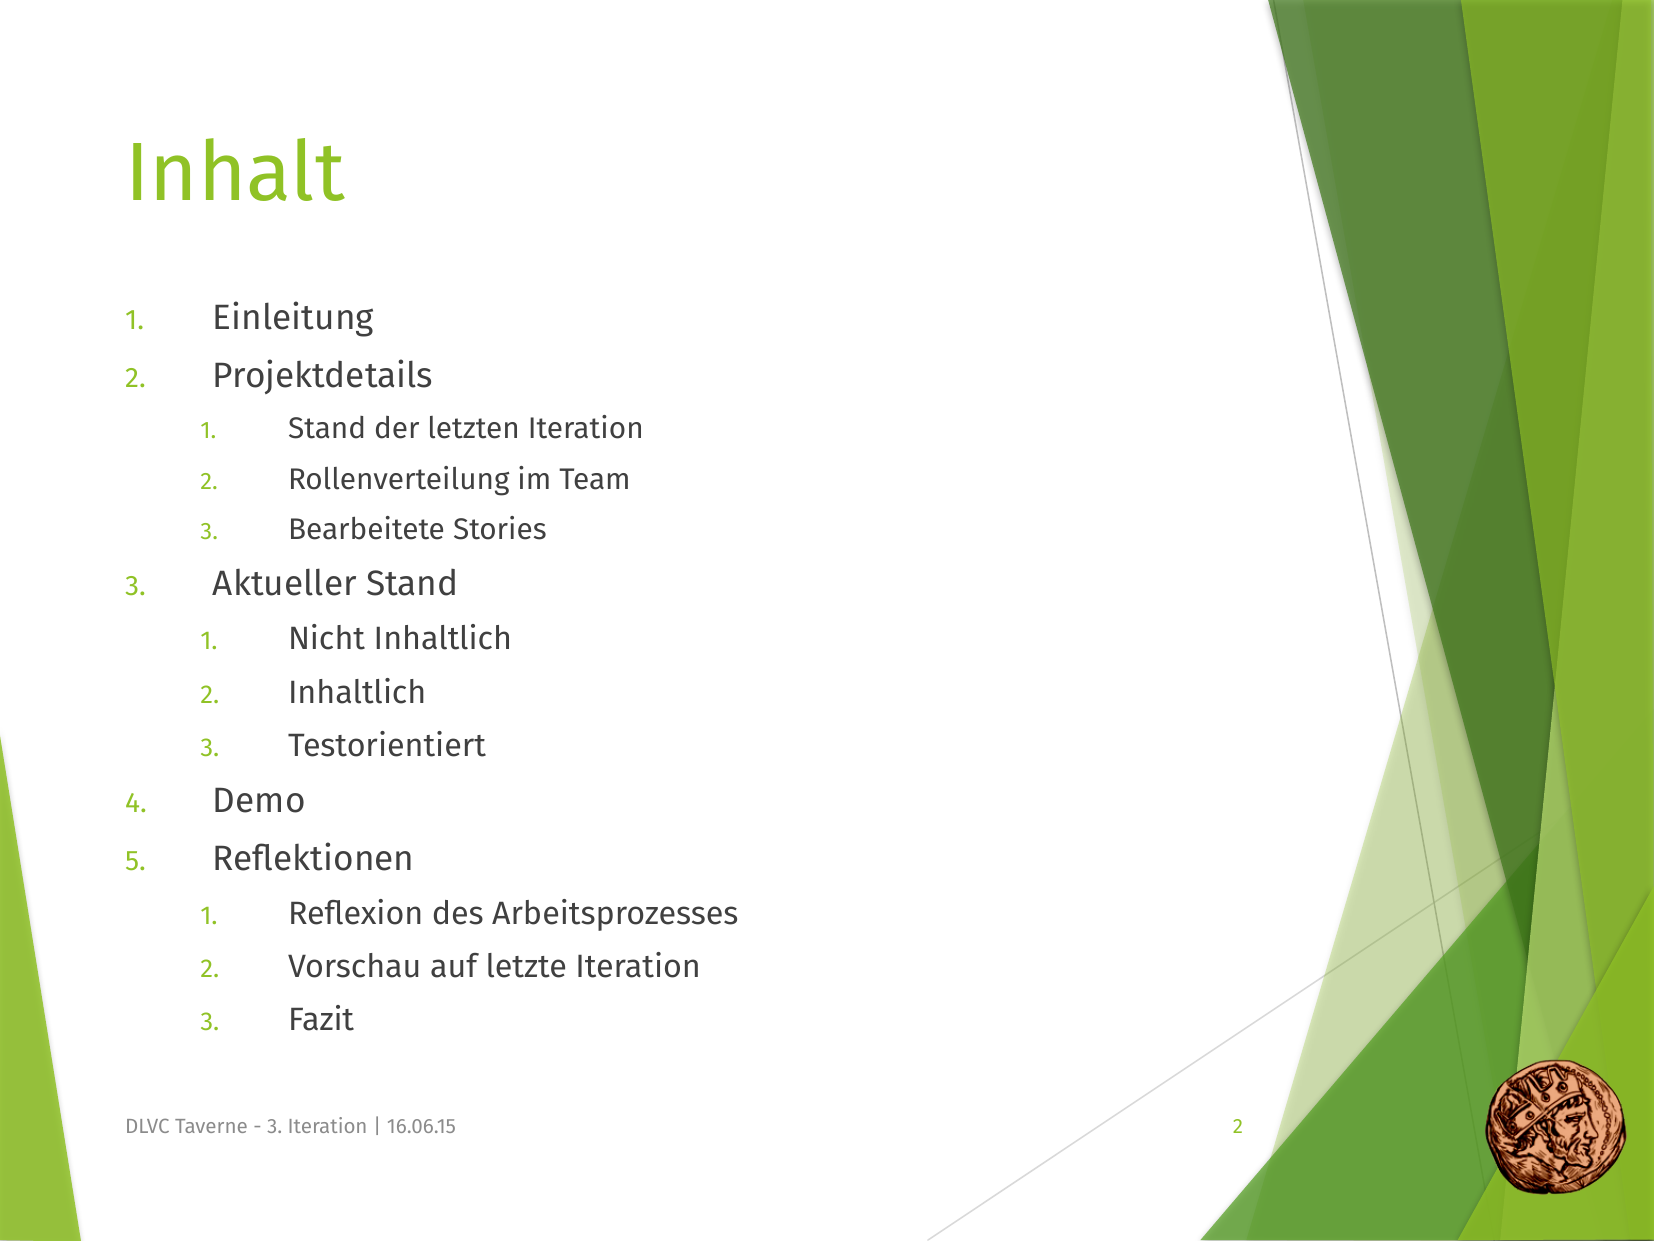

# Inhalt
Einleitung
Projektdetails
Stand der letzten Iteration
Rollenverteilung im Team
Bearbeitete Stories
Aktueller Stand
Nicht Inhaltlich
Inhaltlich
Testorientiert
Demo
Reflektionen
Reflexion des Arbeitsprozesses
Vorschau auf letzte Iteration
Fazit
DLVC Taverne - 3. Iteration | 16.06.15
2